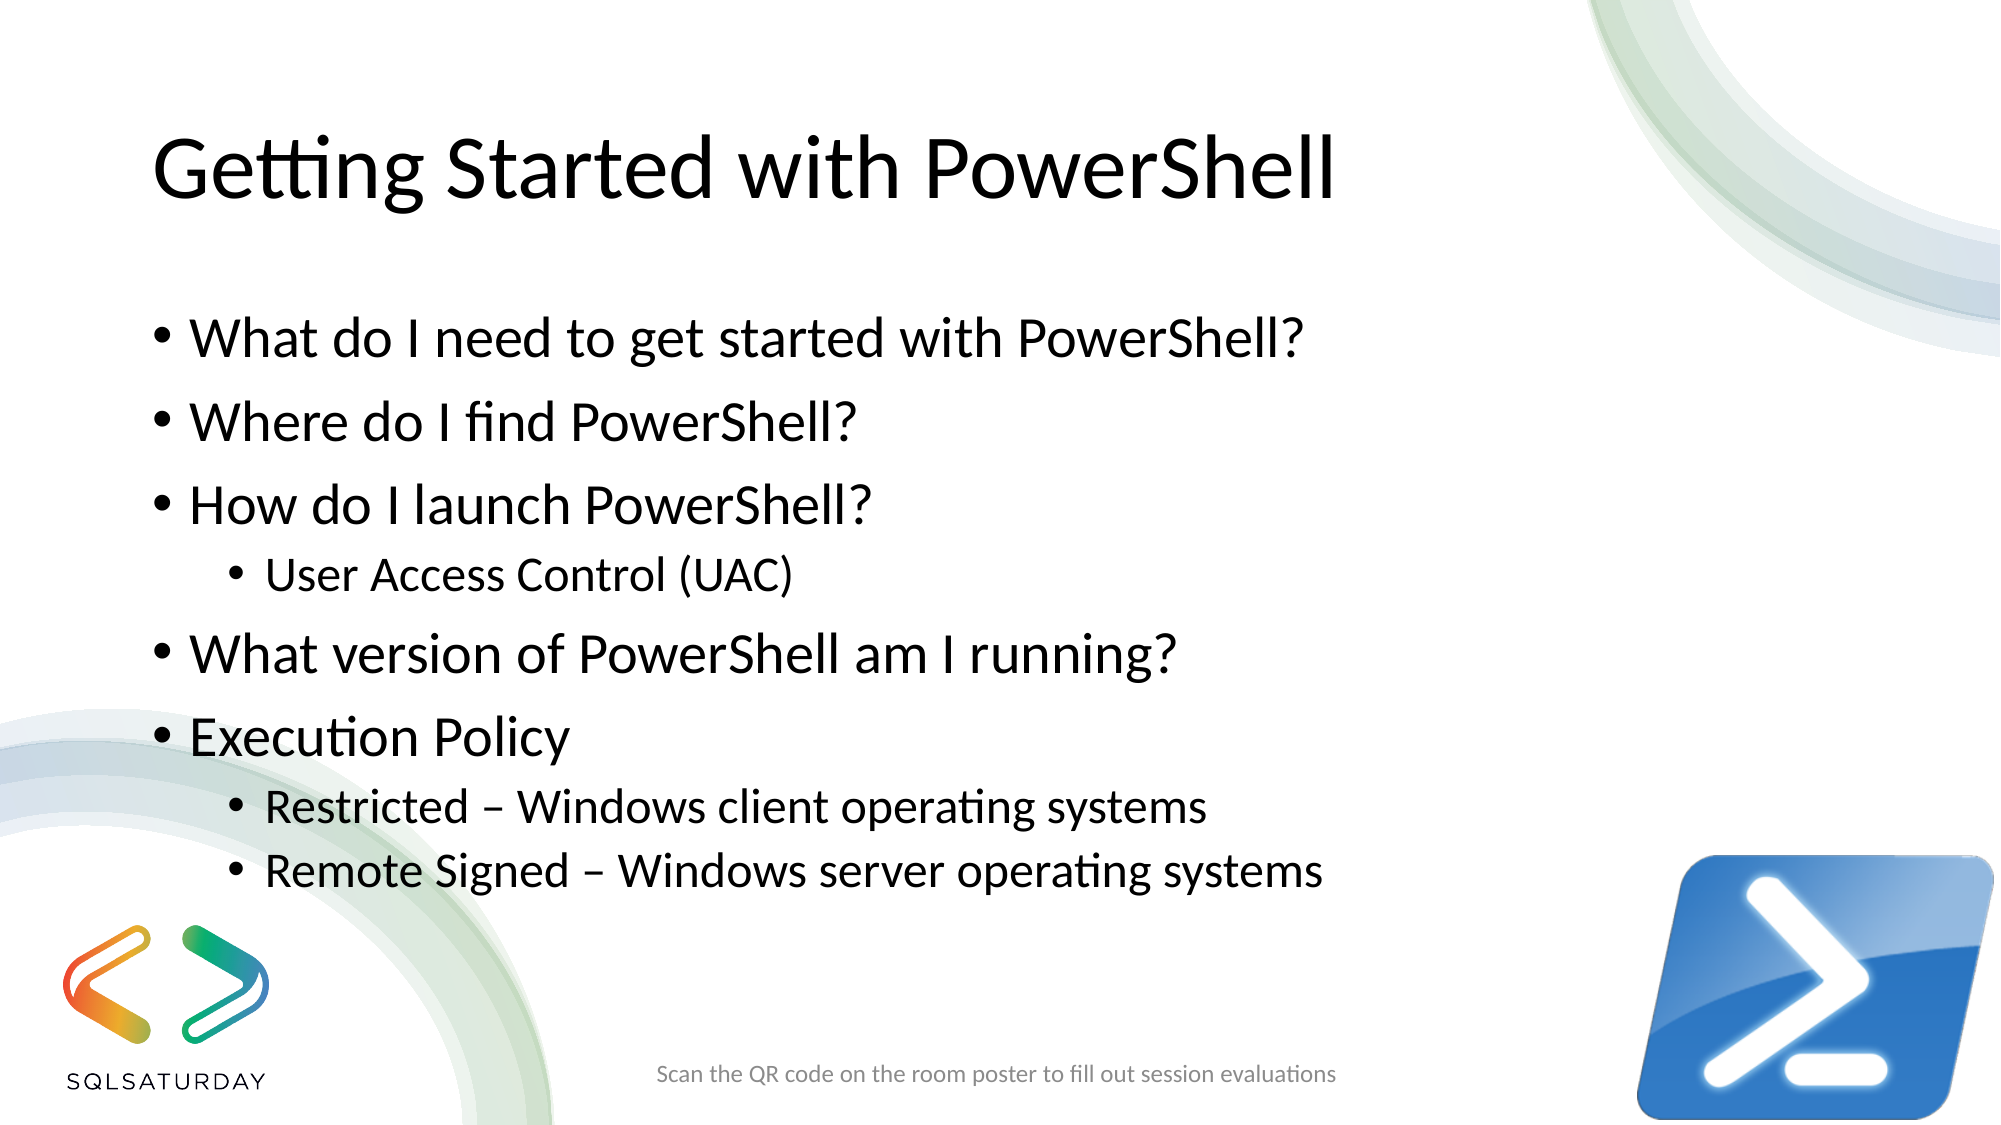

# Getting Started with PowerShell
What do I need to get started with PowerShell?
Where do I find PowerShell?
How do I launch PowerShell?
User Access Control (UAC)
What version of PowerShell am I running?
Execution Policy
Restricted – Windows client operating systems
Remote Signed – Windows server operating systems
Scan the QR code on the room poster to fill out session evaluations